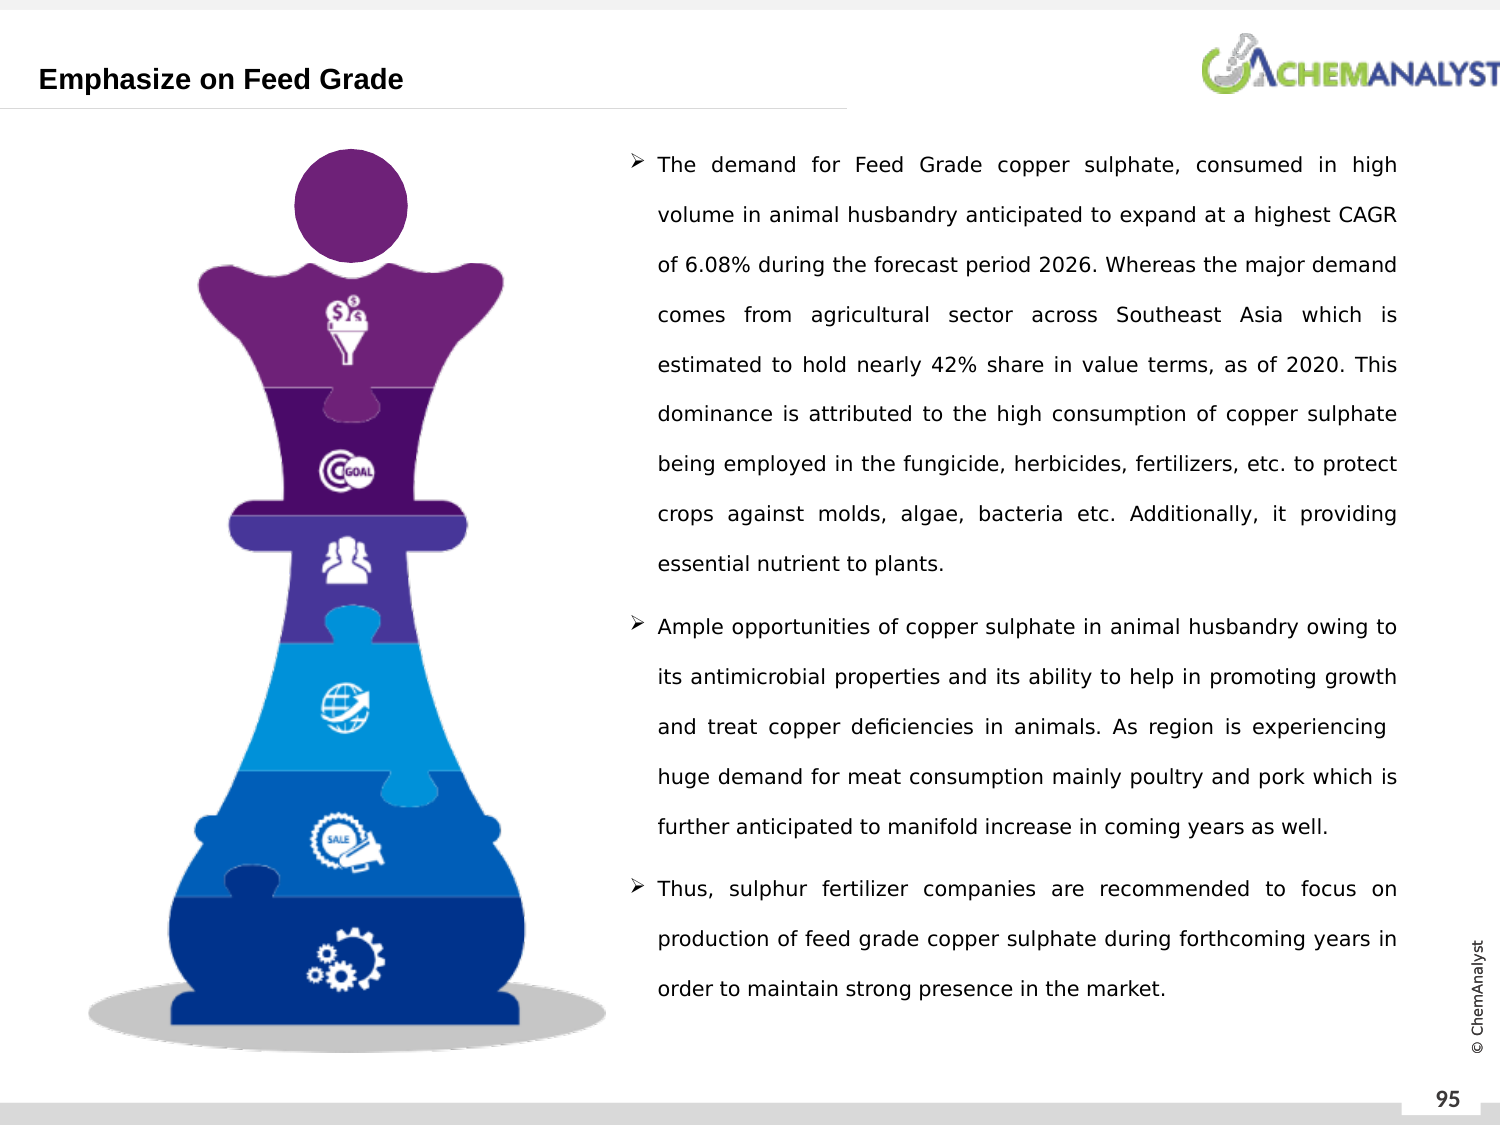

Emphasize on Feed Grade
The demand for Feed Grade copper sulphate, consumed in high volume in animal husbandry anticipated to expand at a highest CAGR of 6.08% during the forecast period 2026. Whereas the major demand comes from agricultural sector across Southeast Asia which is estimated to hold nearly 42% share in value terms, as of 2020. This dominance is attributed to the high consumption of copper sulphate being employed in the fungicide, herbicides, fertilizers, etc. to protect crops against molds, algae, bacteria etc. Additionally, it providing essential nutrient to plants.
Ample opportunities of copper sulphate in animal husbandry owing to its antimicrobial properties and its ability to help in promoting growth and treat copper deficiencies in animals. As region is experiencing  huge demand for meat consumption mainly poultry and pork which is further anticipated to manifold increase in coming years as well.
Thus, sulphur fertilizer companies are recommended to focus on production of feed grade copper sulphate during forthcoming years in order to maintain strong presence in the market.